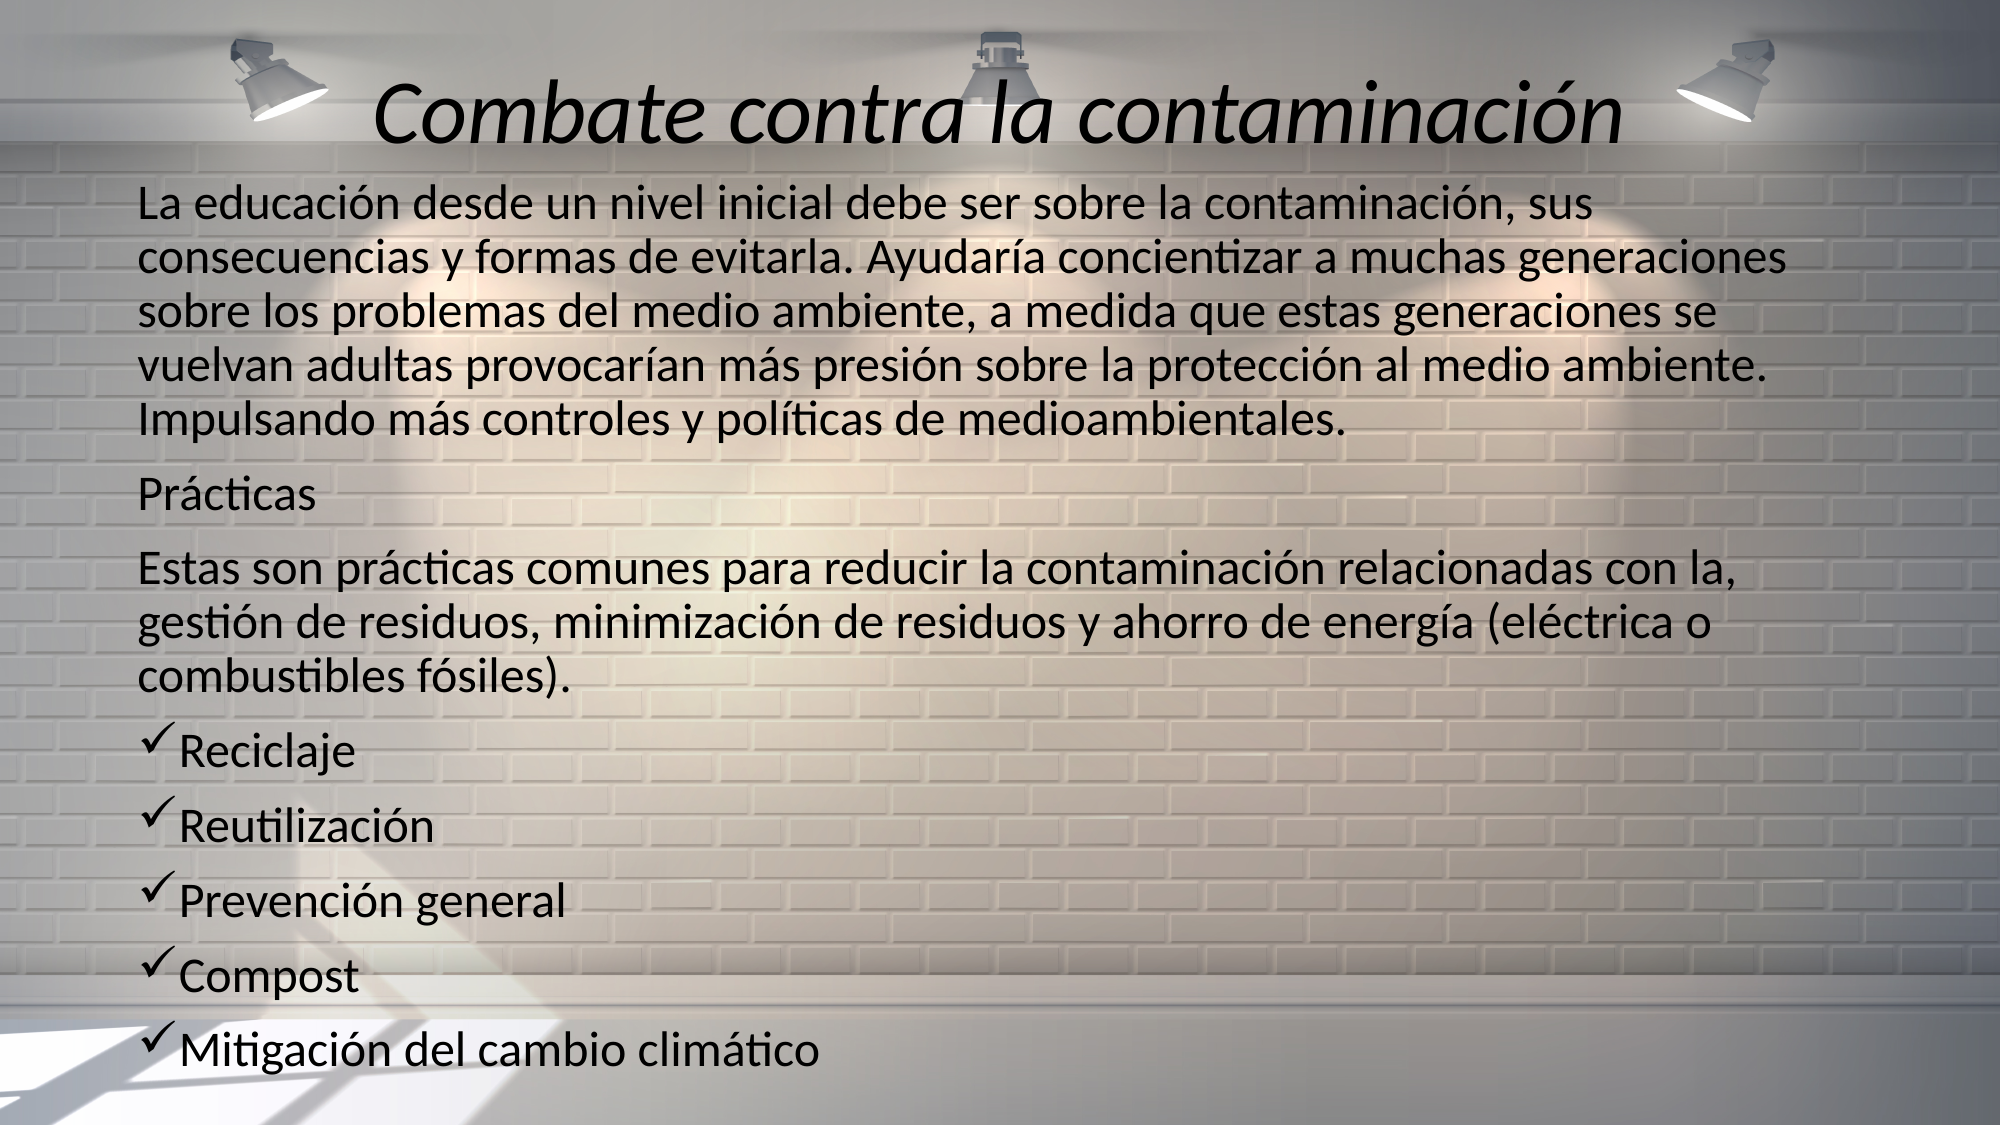

# Combate contra la contaminación
La educación desde un nivel inicial debe ser sobre la contaminación, sus consecuencias y formas de evitarla. Ayudaría concientizar a muchas generaciones sobre los problemas del medio ambiente, a medida que estas generaciones se vuelvan adultas provocarían más presión sobre la protección al medio ambiente. Impulsando más controles y políticas de medioambientales.
Prácticas
Estas son prácticas comunes para reducir la contaminación relacionadas con la, gestión de residuos, minimización de residuos y ahorro de energía (eléctrica o combustibles fósiles).
Reciclaje
Reutilización
Prevención general
Compost
Mitigación del cambio climático